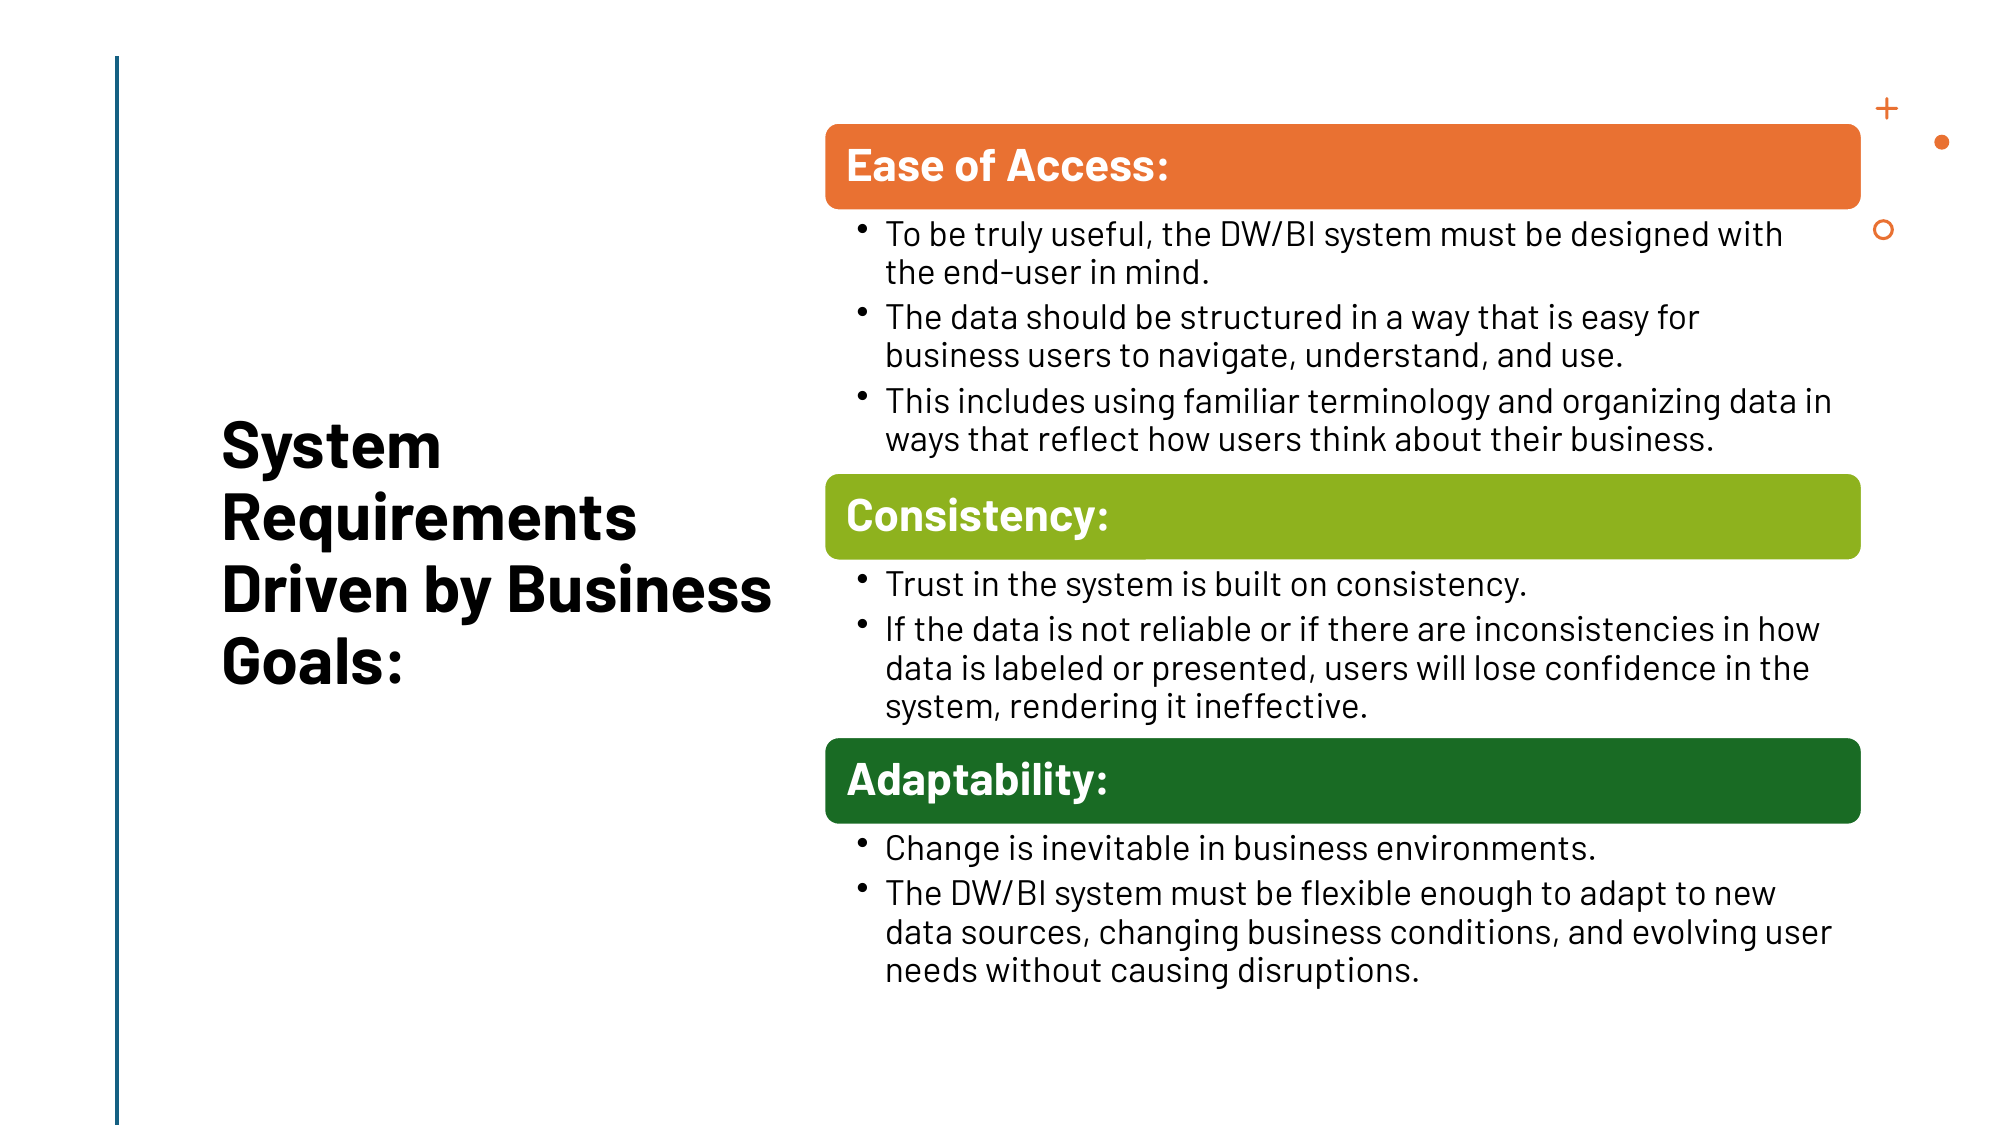

# System Requirements Driven by Business Goals:

Ease of Access:
To be truly useful, the DW/BI system must be designed with the end-user in mind.
The data should be structured in a way that is easy for business users to navigate, understand, and use.
This includes using familiar terminology and organizing data in ways that reflect how users think about their business.
Consistency:
Trust in the system is built on consistency.
If the data is not reliable or if there are inconsistencies in how data is labeled or presented, users will lose confidence in the system, rendering it ineffective.
Adaptability:
Change is inevitable in business environments.
The DW/BI system must be flexible enough to adapt to new data sources, changing business conditions, and evolving user needs without causing disruptions.